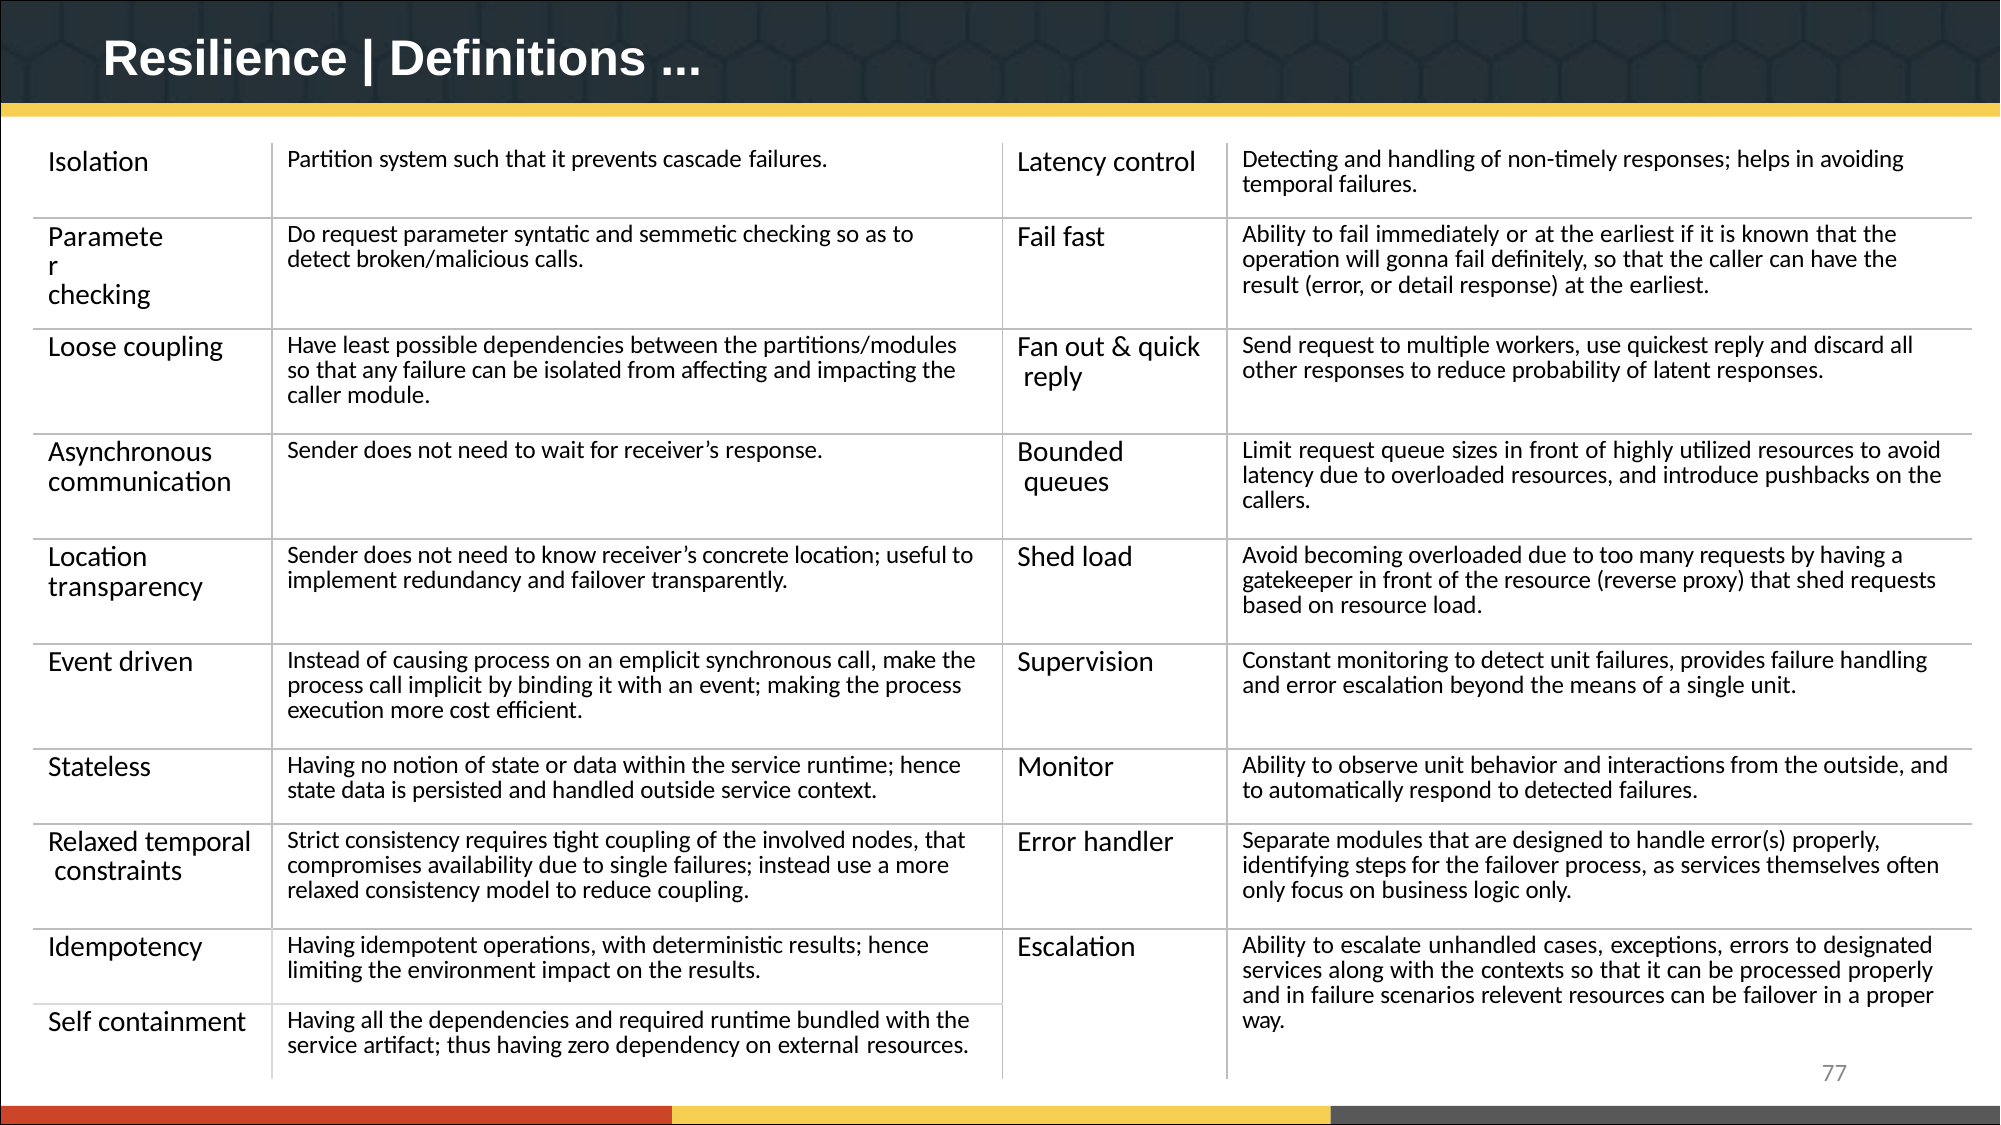

# Resilience | Definitions ...

| Isolation | Partition system such that it prevents cascade failures. | Latency control | Detecting and handling of non-timely responses; helps in avoiding temporal failures. |
| --- | --- | --- | --- |
| Parameter checking | Do request parameter syntatic and semmetic checking so as to detect broken/malicious calls. | Fail fast | Ability to fail immediately or at the earliest if it is known that the operation will gonna fail definitely, so that the caller can have the result (error, or detail response) at the earliest. |
| Loose coupling | Have least possible dependencies between the partitions/modules so that any failure can be isolated from affecting and impacting the caller module. | Fan out & quick reply | Send request to multiple workers, use quickest reply and discard all other responses to reduce probability of latent responses. |
| Asynchronous communication | Sender does not need to wait for receiver’s response. | Bounded queues | Limit request queue sizes in front of highly utilized resources to avoid latency due to overloaded resources, and introduce pushbacks on the callers. |
| Location transparency | Sender does not need to know receiver’s concrete location; useful to implement redundancy and failover transparently. | Shed load | Avoid becoming overloaded due to too many requests by having a gatekeeper in front of the resource (reverse proxy) that shed requests based on resource load. |
| Event driven | Instead of causing process on an emplicit synchronous call, make the process call implicit by binding it with an event; making the process execution more cost efficient. | Supervision | Constant monitoring to detect unit failures, provides failure handling and error escalation beyond the means of a single unit. |
| Stateless | Having no notion of state or data within the service runtime; hence state data is persisted and handled outside service context. | Monitor | Ability to observe unit behavior and interactions from the outside, and to automatically respond to detected failures. |
| Relaxed temporal constraints | Strict consistency requires tight coupling of the involved nodes, that compromises availability due to single failures; instead use a more relaxed consistency model to reduce coupling. | Error handler | Separate modules that are designed to handle error(s) properly, identifying steps for the failover process, as services themselves often only focus on business logic only. |
| Idempotency | Having idempotent operations, with deterministic results; hence limiting the environment impact on the results. | Escalation | Ability to escalate unhandled cases, exceptions, errors to designated services along with the contexts so that it can be processed properly and in failure scenarios relevent resources can be failover in a proper way. |
| Self containment | Having all the dependencies and required runtime bundled with the service artifact; thus having zero dependency on external resources. |  |  |
77